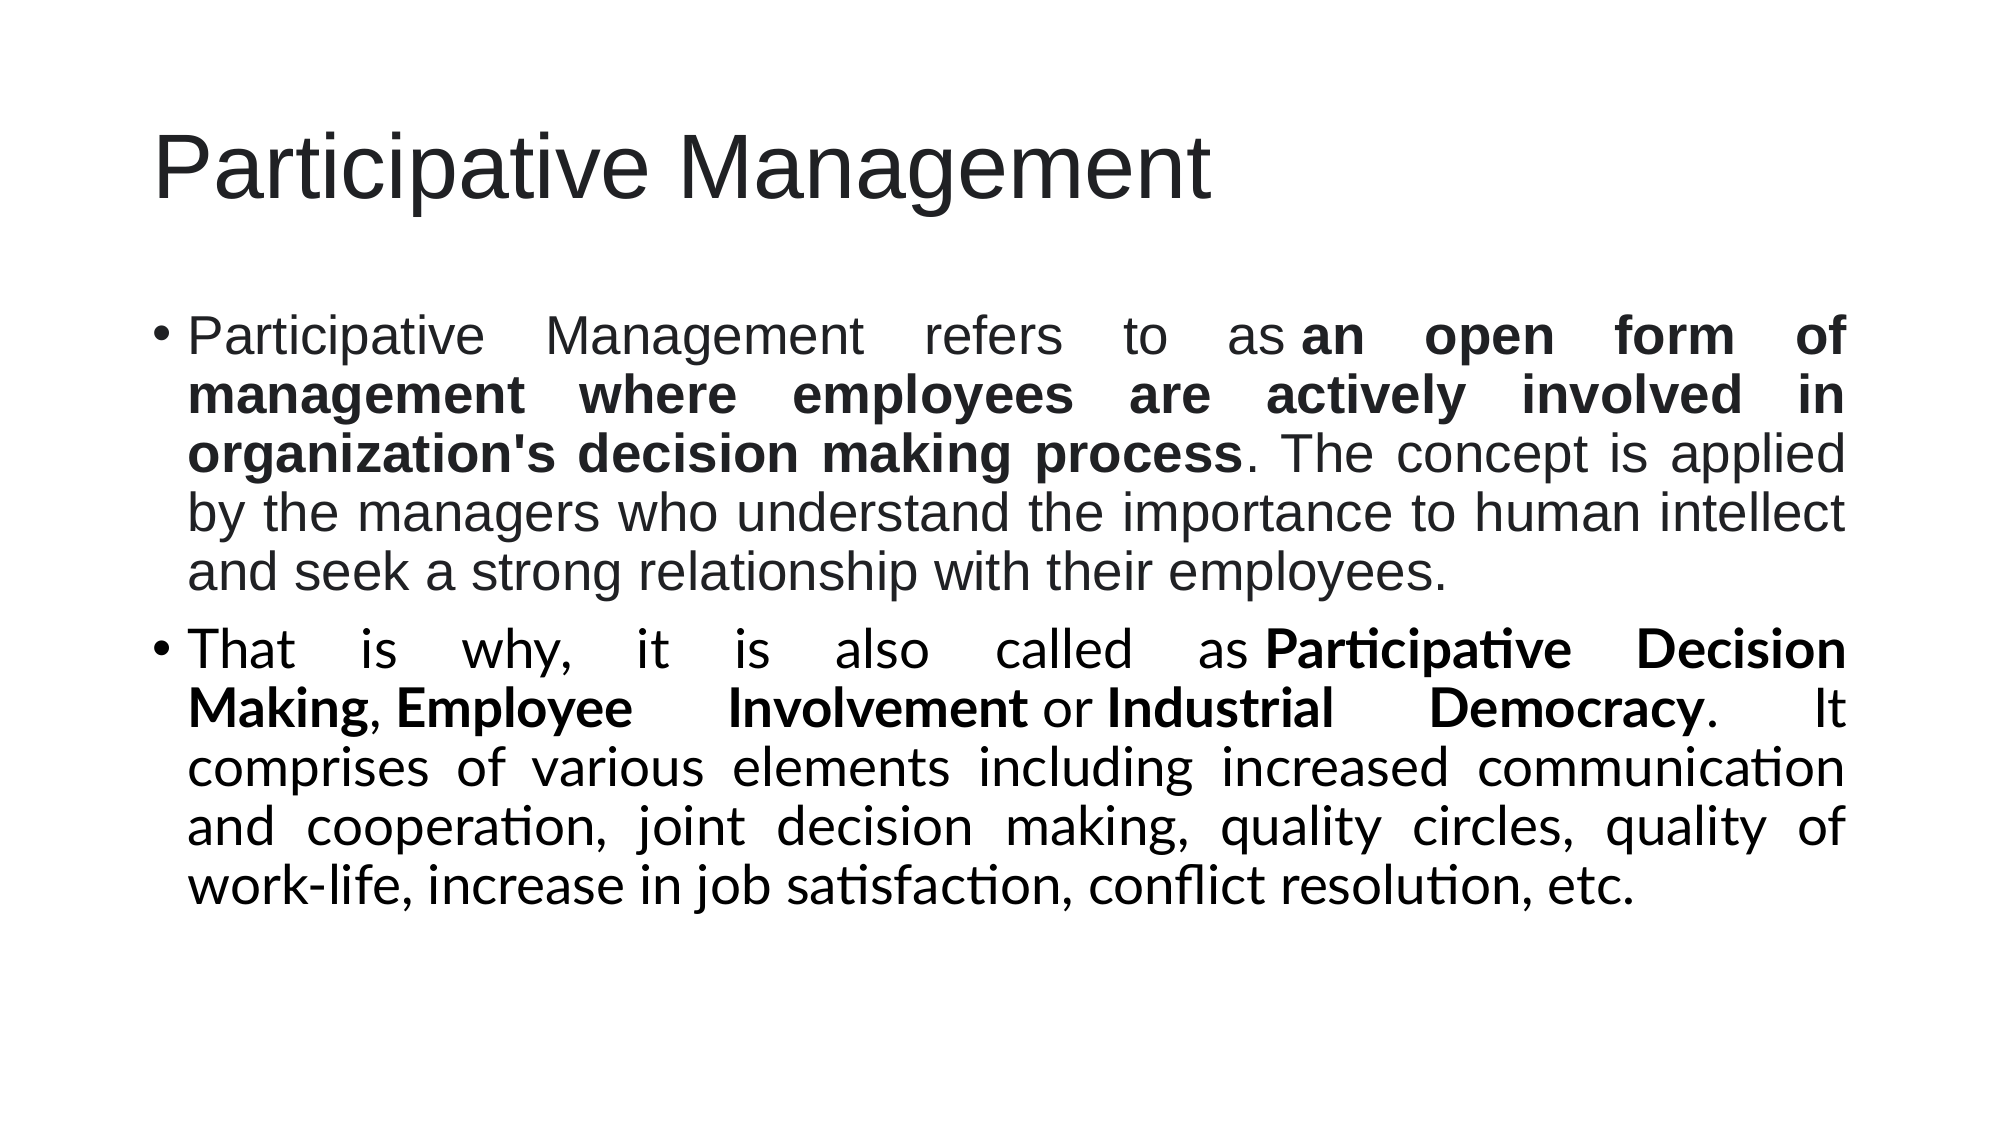

# Participative Management
Participative Management refers to as an open form of management where employees are actively involved in organization's decision making process. The concept is applied by the managers who understand the importance to human intellect and seek a strong relationship with their employees.
That is why, it is also called as Participative Decision Making, Employee Involvement or Industrial Democracy. It comprises of various elements including increased communication and cooperation, joint decision making, quality circles, quality of work-life, increase in job satisfaction, conflict resolution, etc.